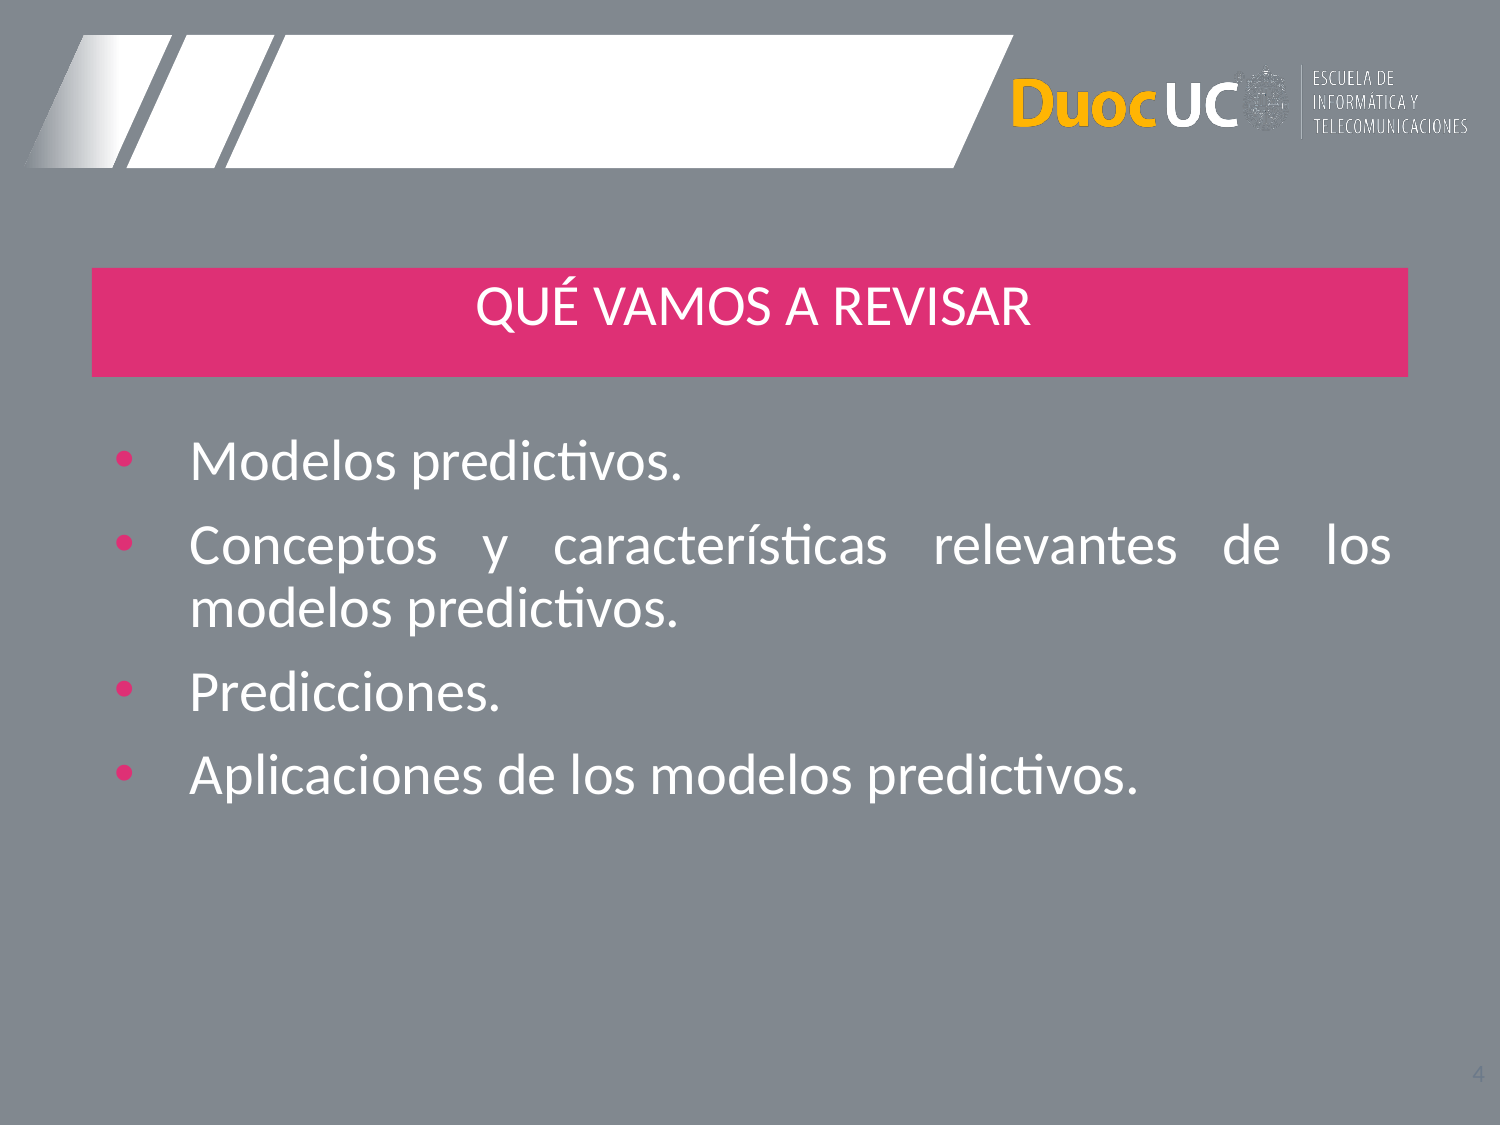

QUÉ VAMOS A REVISAR
Modelos predictivos.
Conceptos y características relevantes de los modelos predictivos.
Predicciones.
Aplicaciones de los modelos predictivos.
4